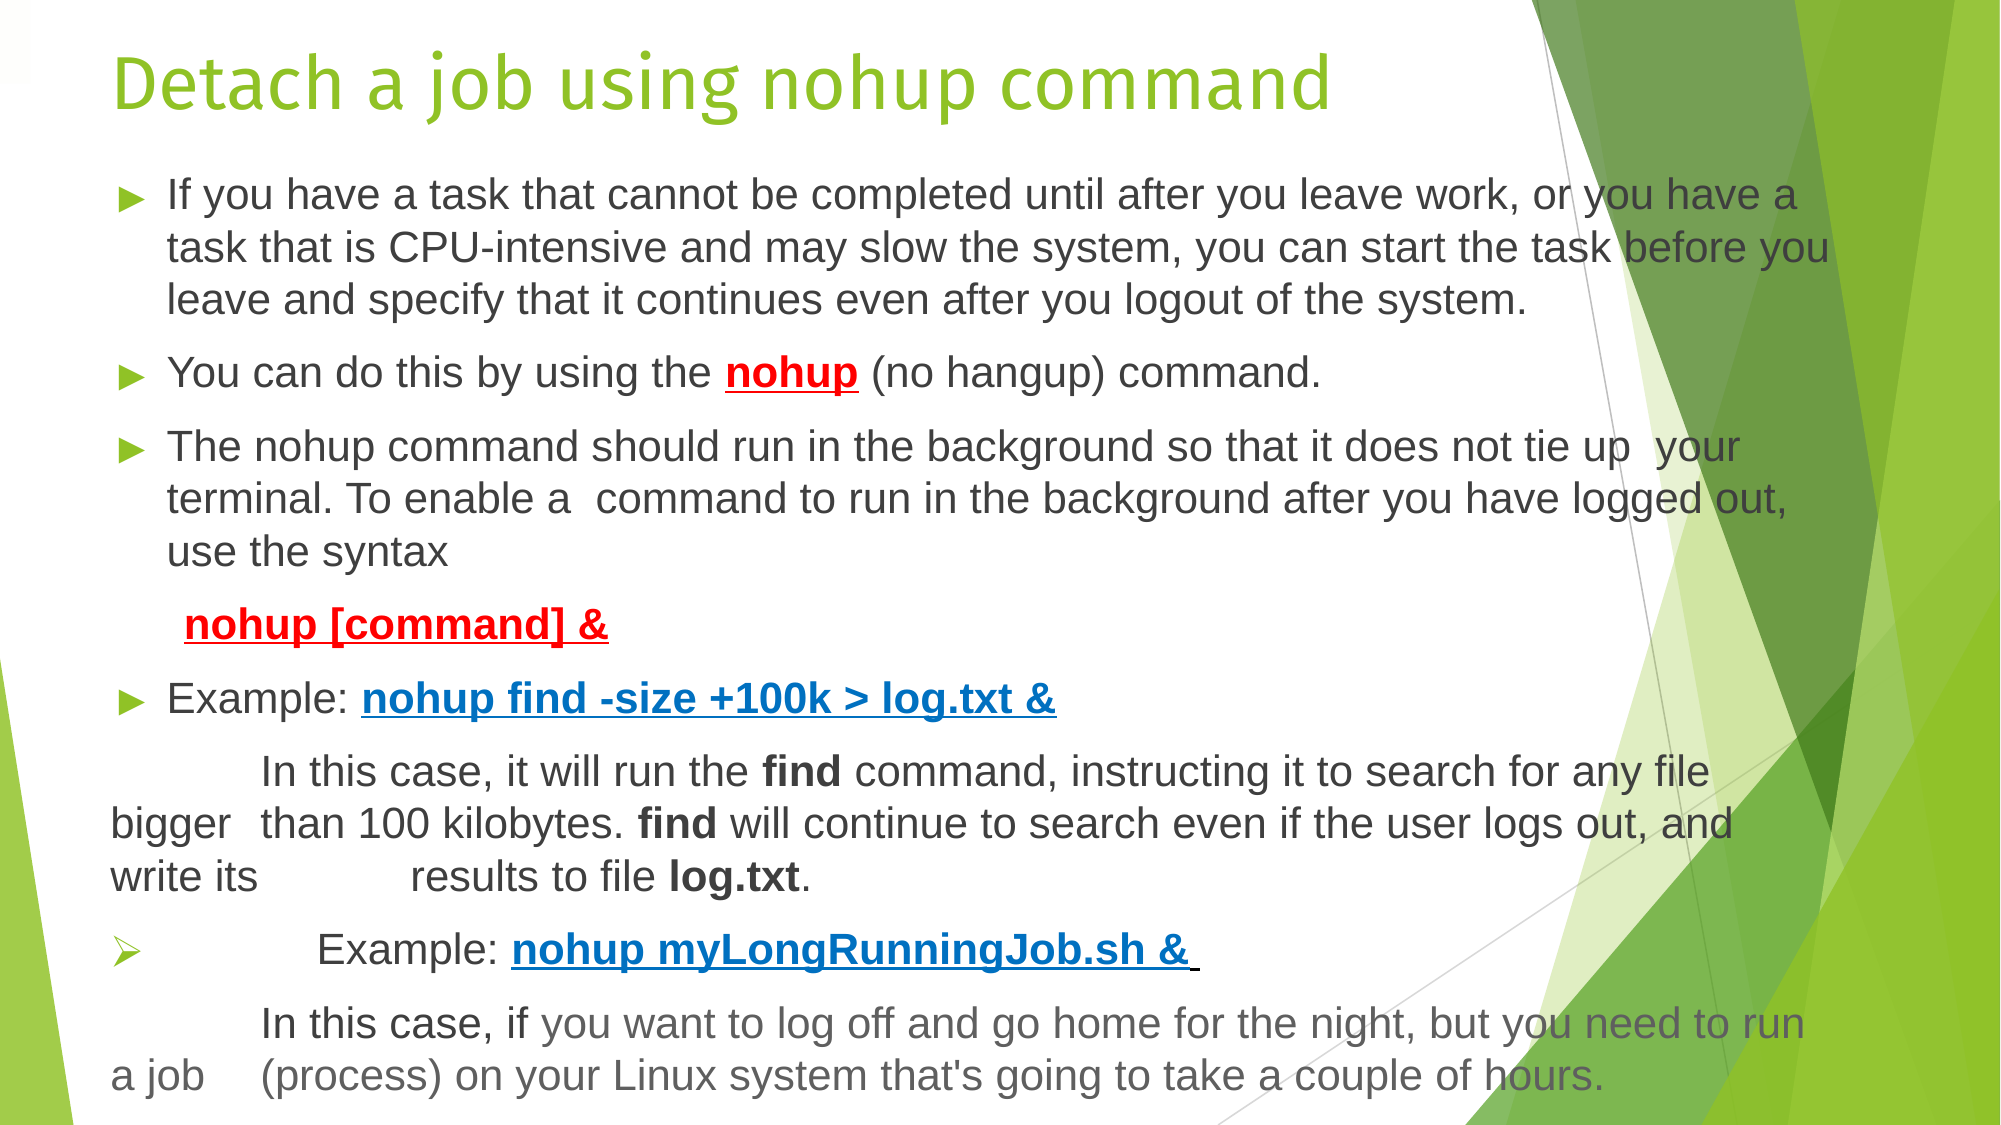

# Detach a job using nohup command
If you have a task that cannot be completed until after you leave work, or you have a task that is CPU-intensive and may slow the system, you can start the task before you leave and specify that it continues even after you logout of the system.
You can do this by using the nohup (no hangup) command.
The nohup command should run in the background so that it does not tie up  your terminal. To enable a  command to run in the background after you have logged out, use the syntax
      nohup [command] &
Example: nohup find -size +100k > log.txt &
	In this case, it will run the find command, instructing it to search for any file bigger 	than 100 kilobytes. find will continue to search even if the user logs out, and 	write its 	results to file log.txt.
	Example: nohup myLongRunningJob.sh &
	In this case, if you want to log off and go home for the night, but you need to run a job 	(process) on your Linux system that's going to take a couple of hours.